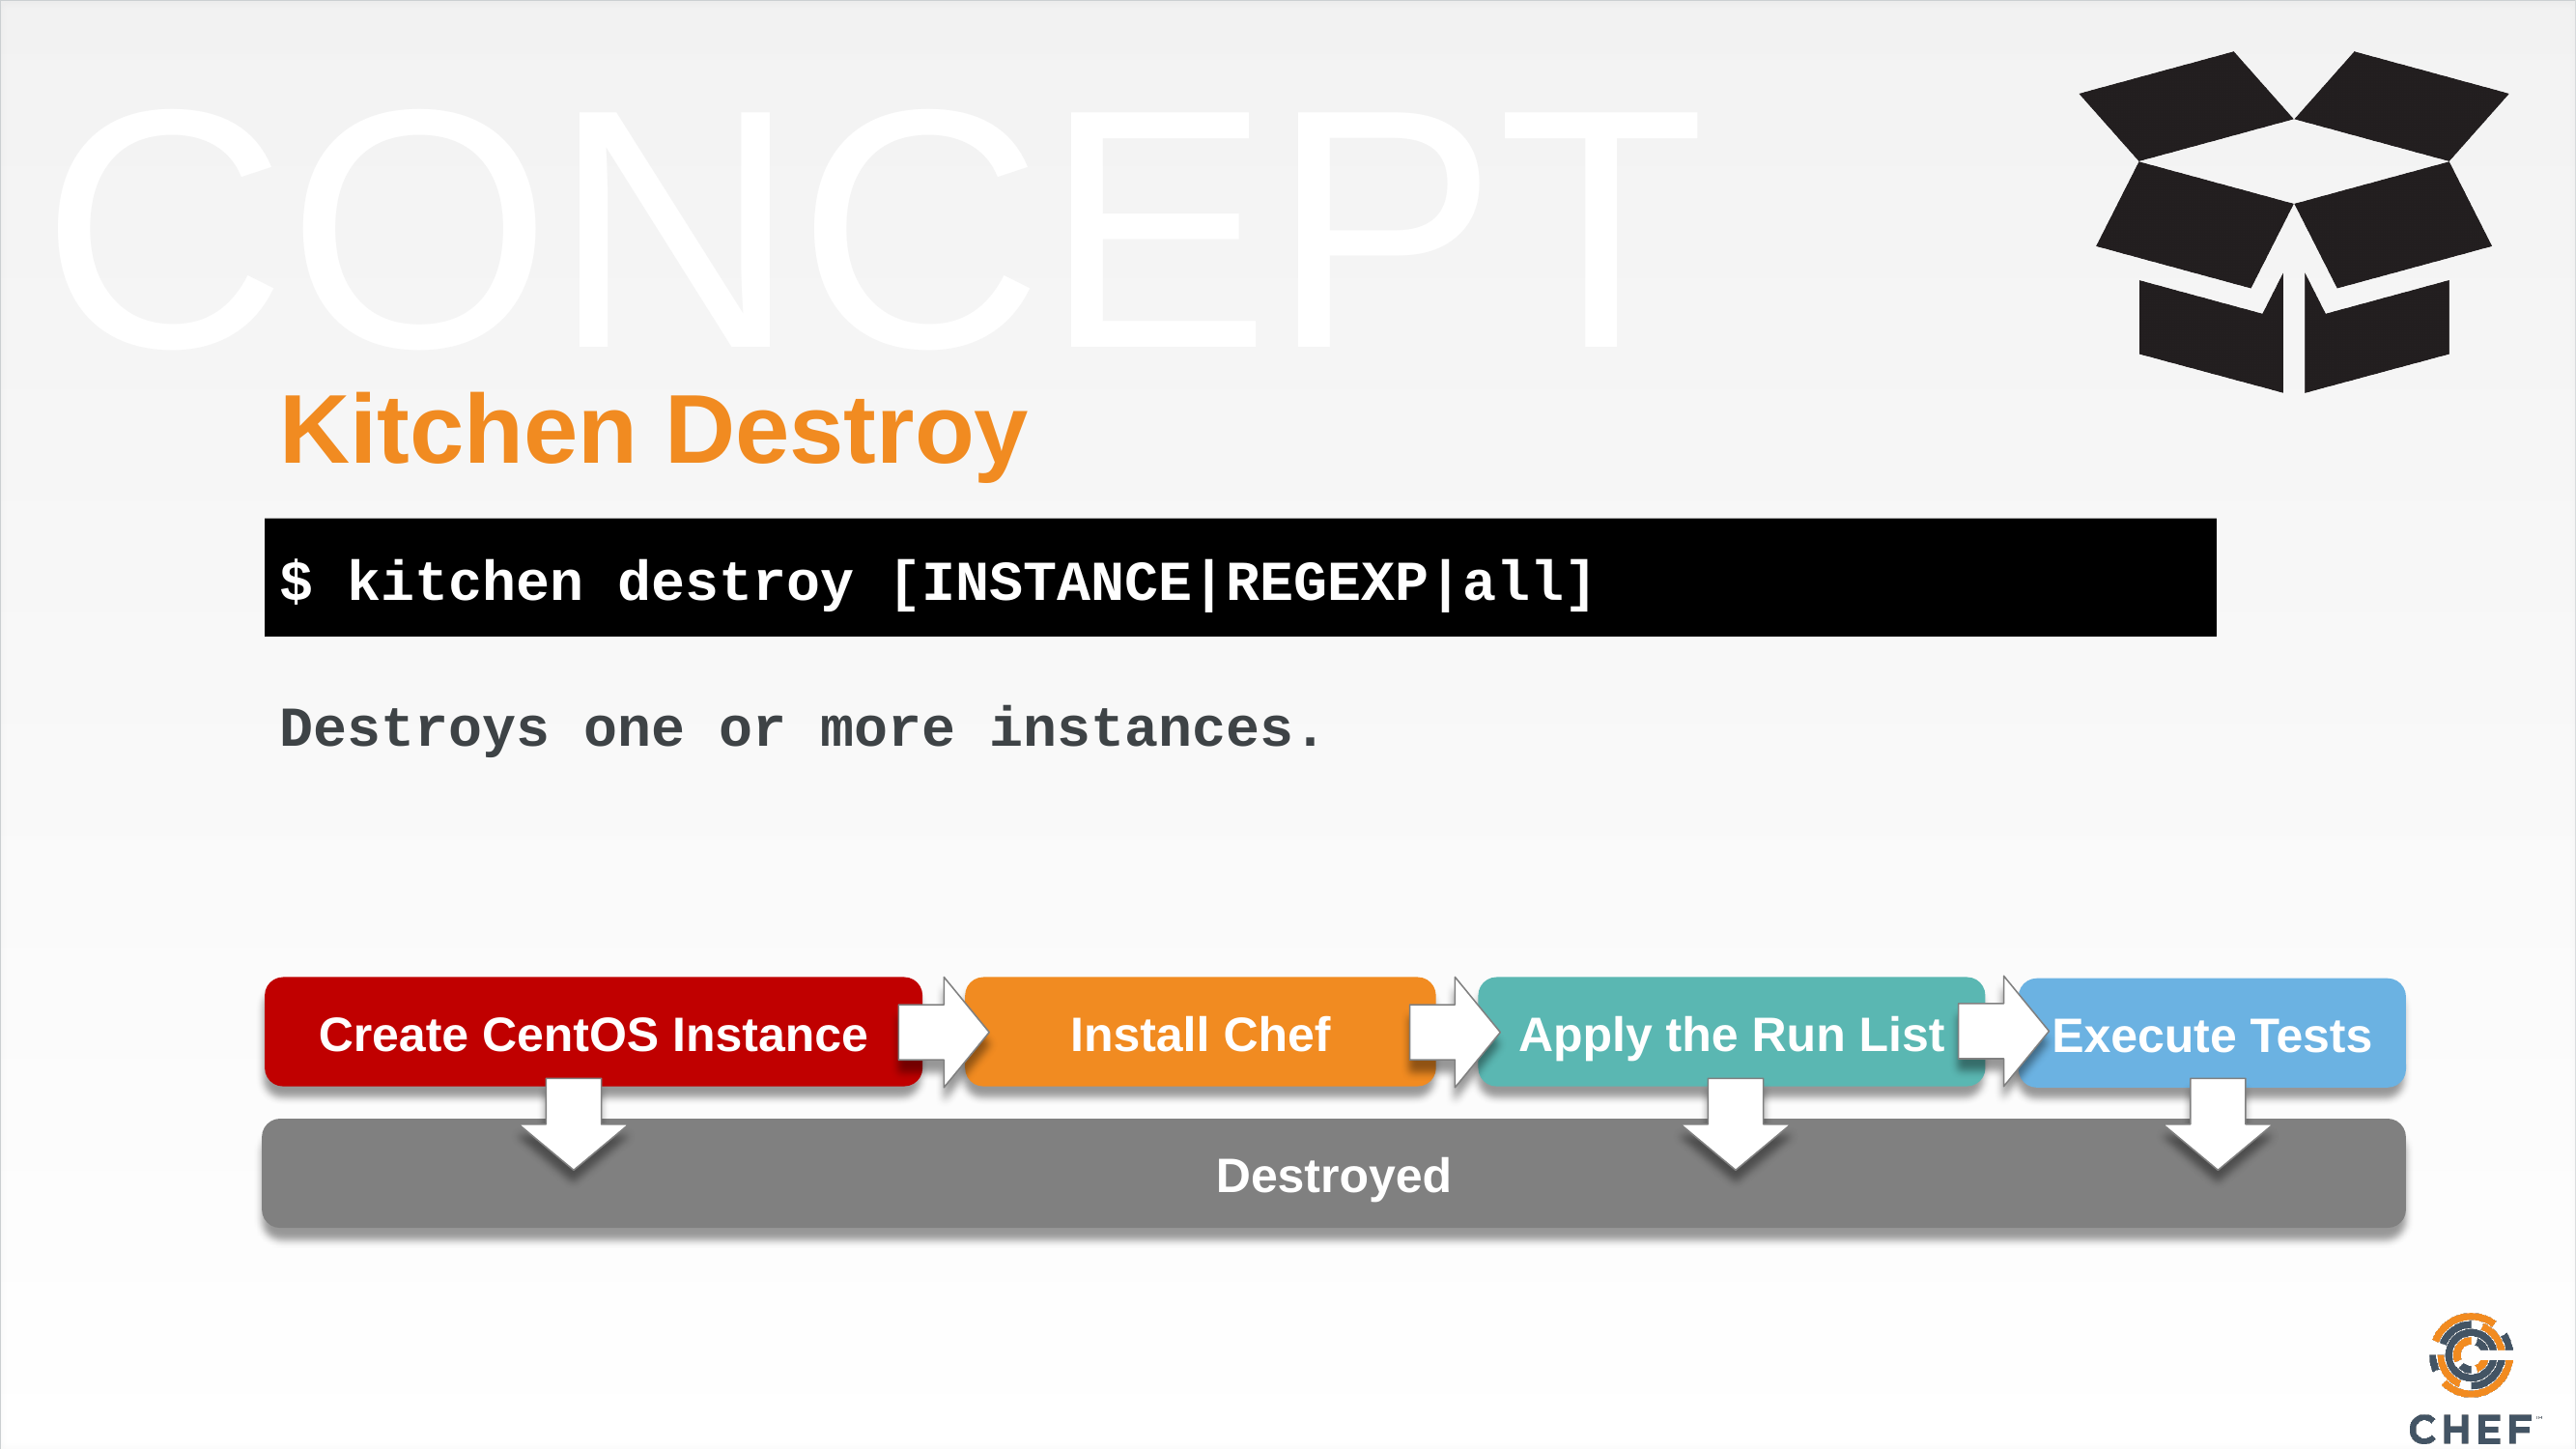

# Kitchen Destroy
$ kitchen destroy [INSTANCE|REGEXP|all]
Destroys one or more instances.

Create CentOS Instance

Install Chef

Apply the Run List
Execute Tests

Destroyed